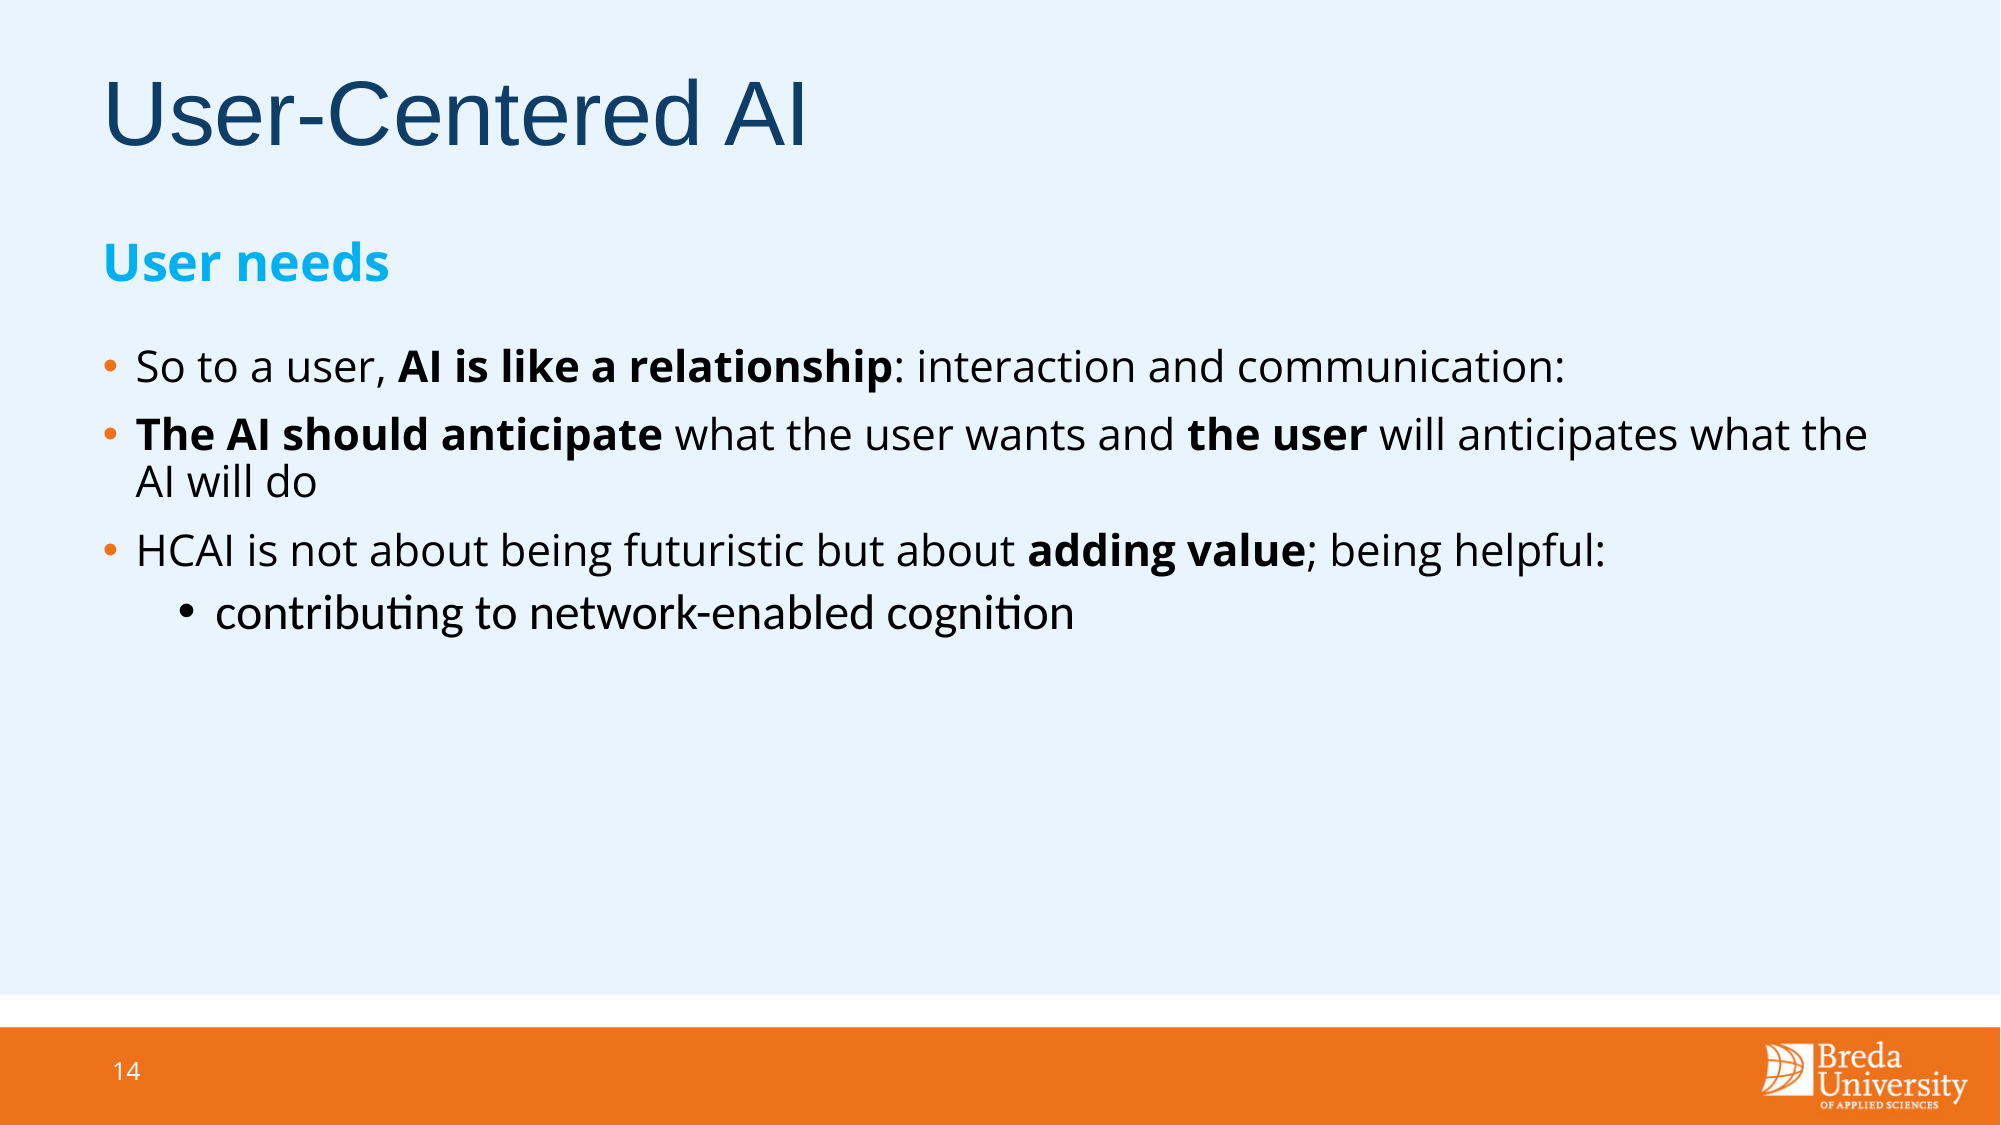

# User-Centered AI
User needs
So to a user, AI is like a relationship: interaction and communication:
The AI should anticipate what the user wants and the user will anticipates what the AI will do
HCAI is not about being futuristic but about adding value; being helpful:
contributing to network-enabled cognition

14